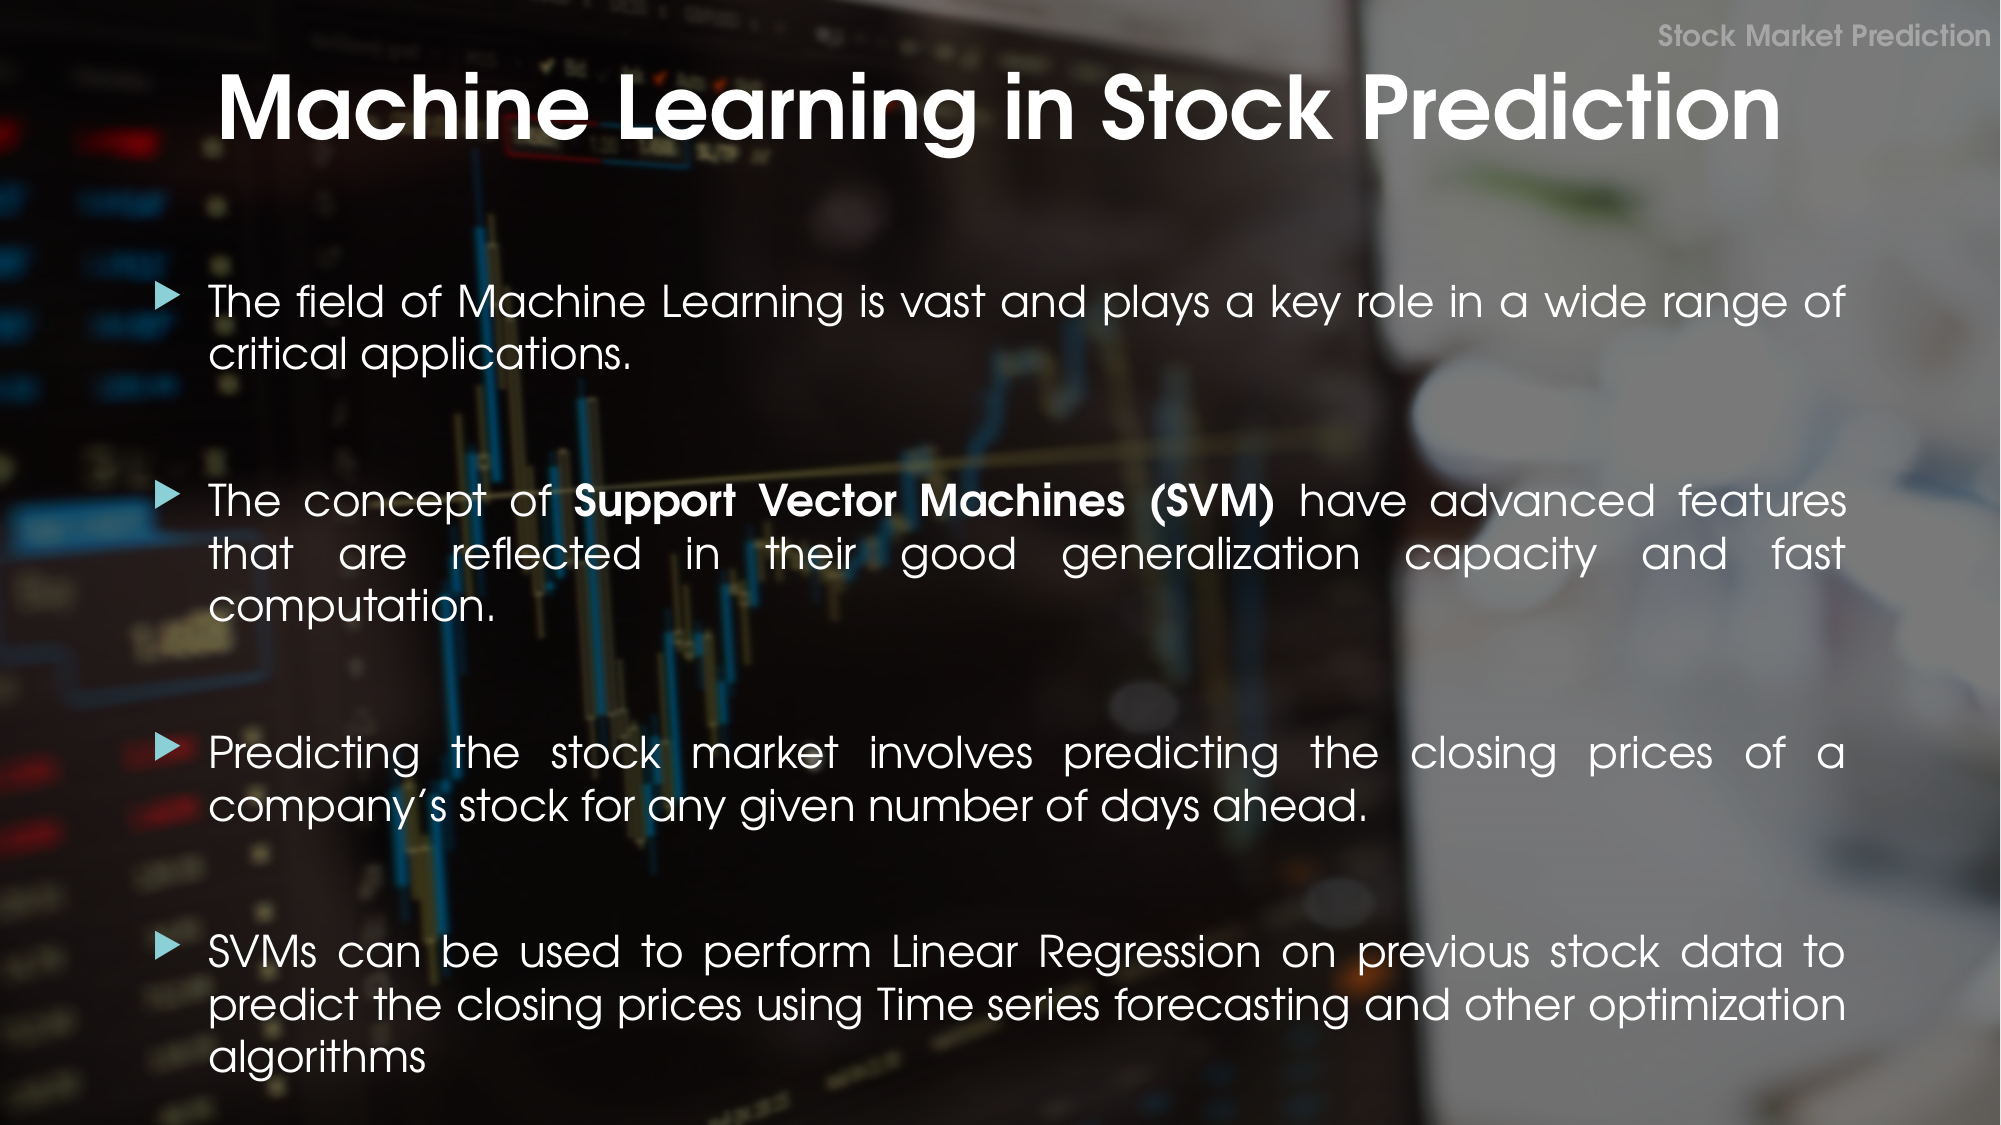

Stock Market Prediction
# Machine Learning in Stock Prediction
The field of Machine Learning is vast and plays a key role in a wide range of critical applications.

The concept of Support Vector Machines (SVM) have advanced features that are reflected in their good generalization capacity and fast computation.

Predicting the stock market involves predicting the closing prices of a company’s stock for any given number of days ahead.

SVMs can be used to perform Linear Regression on previous stock data to predict the closing prices using Time series forecasting and other optimization algorithms